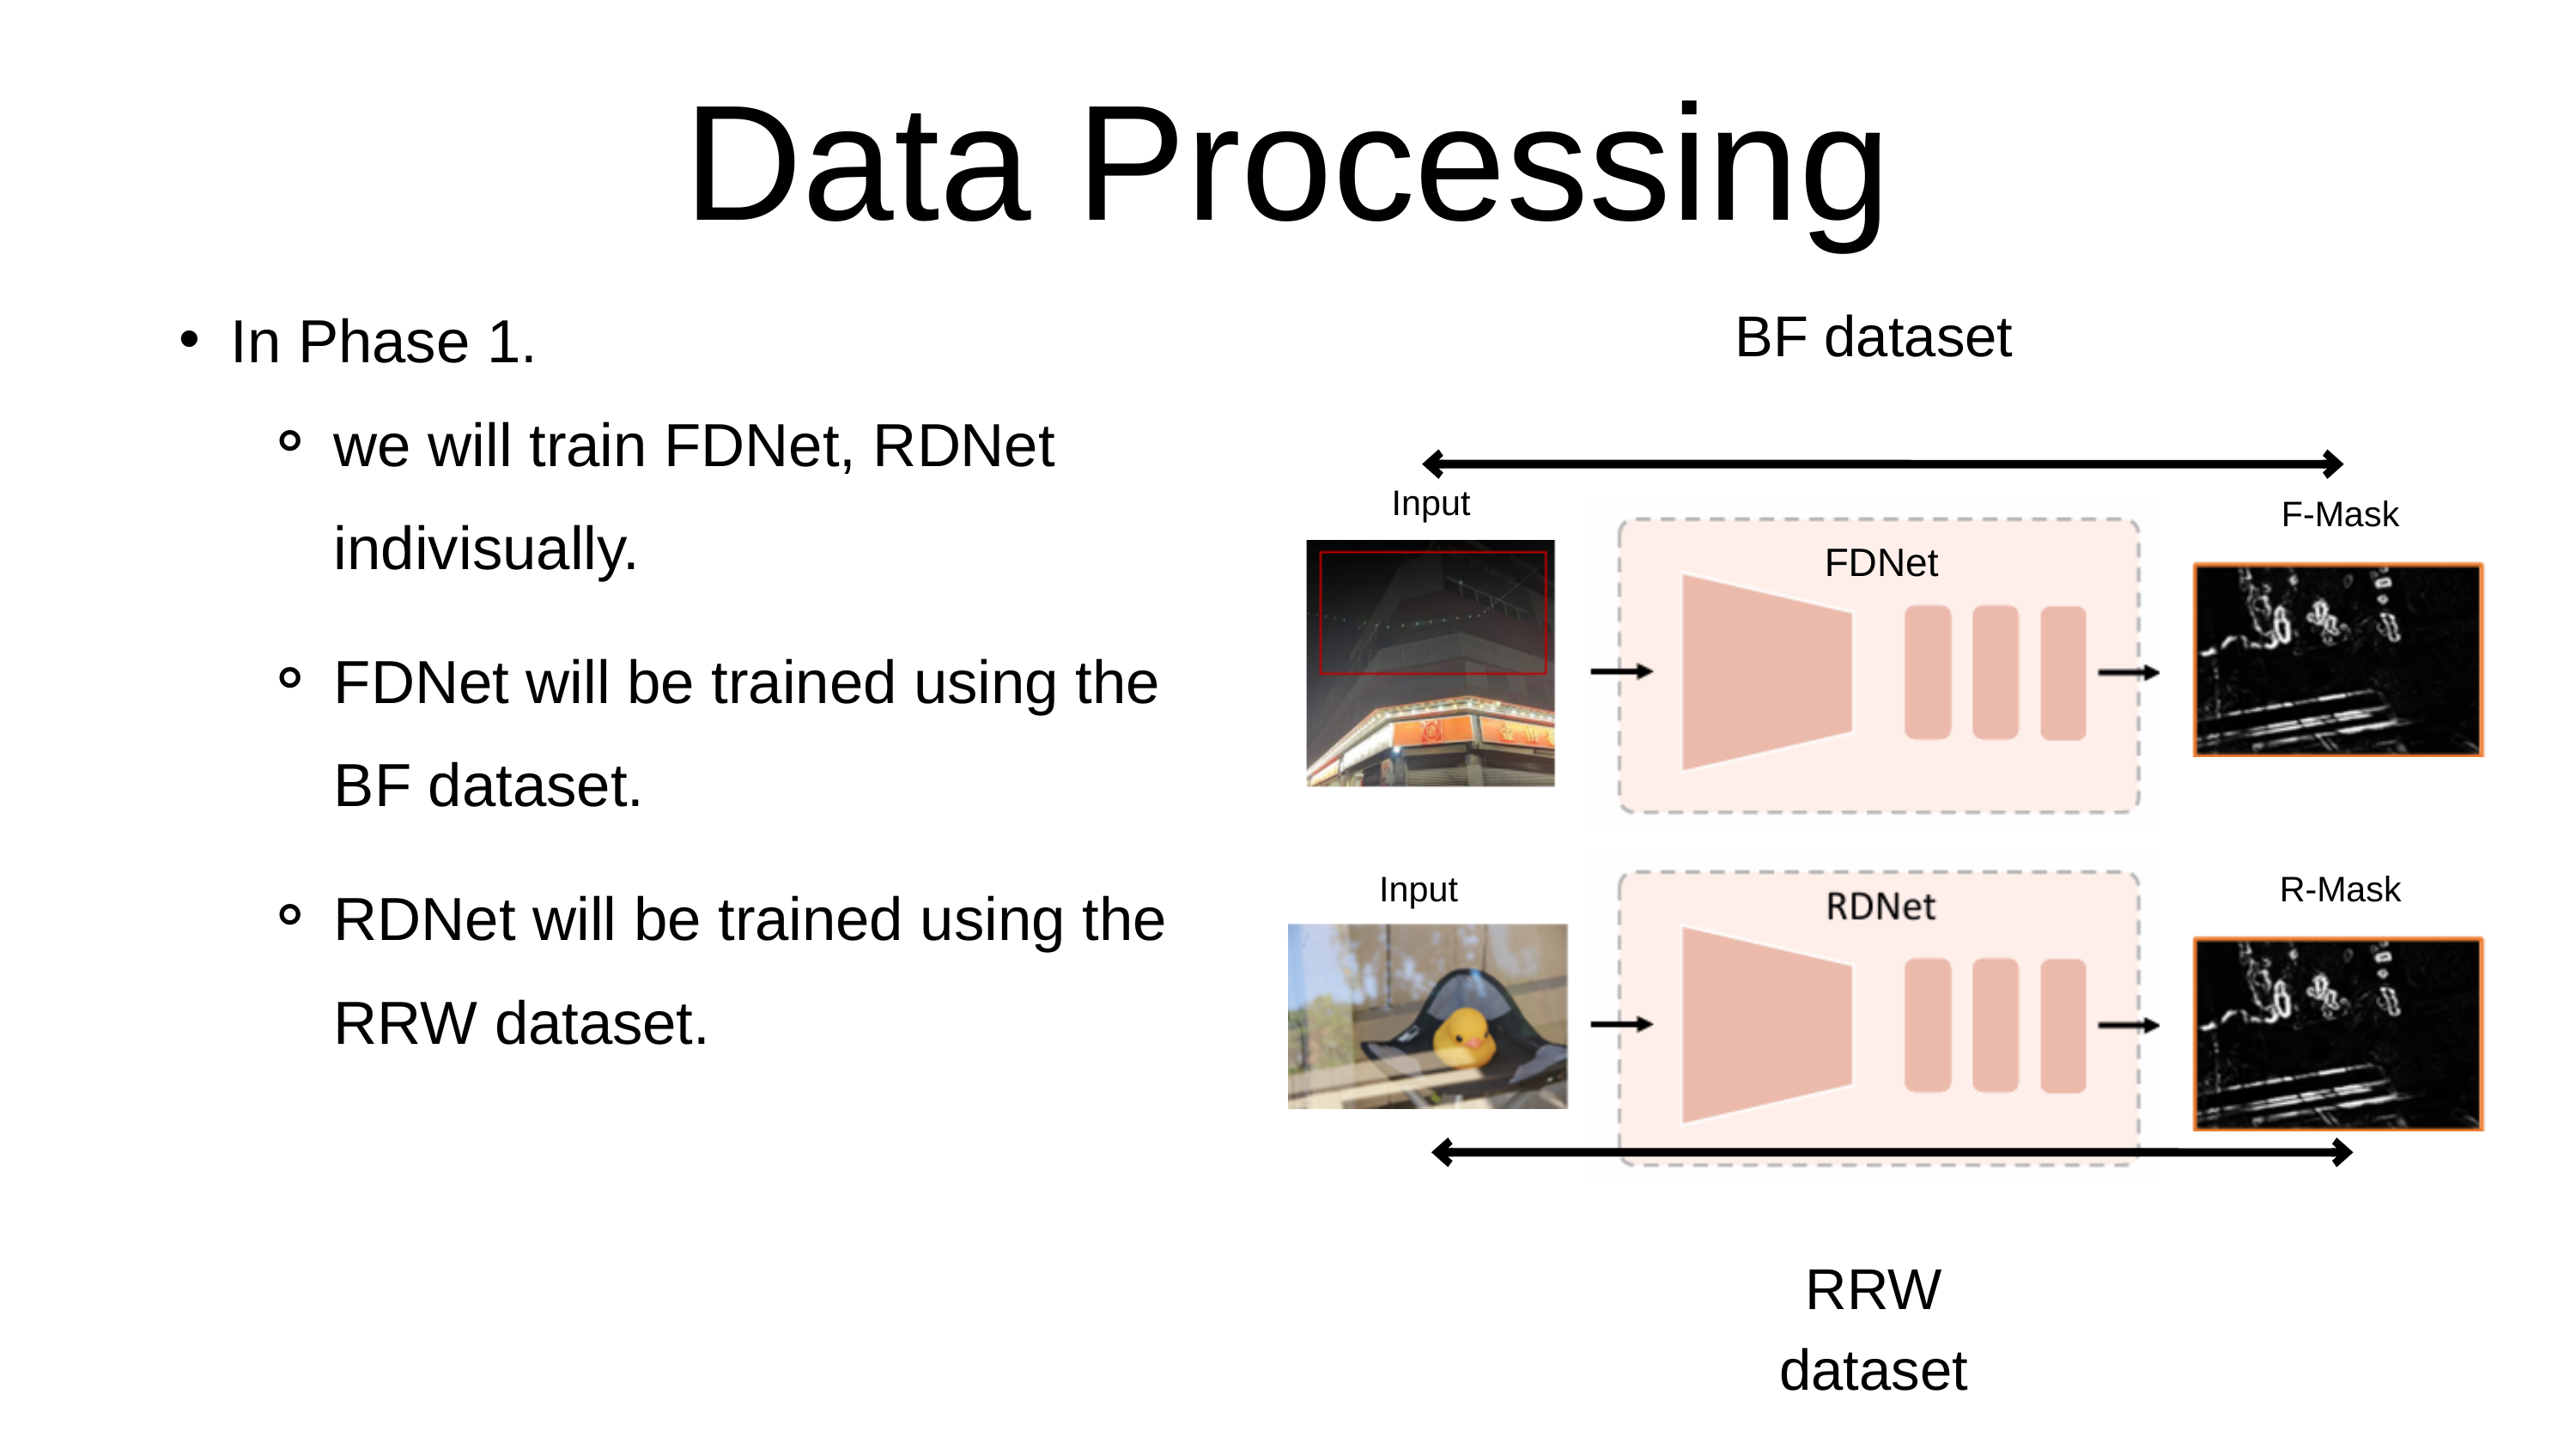

Data Processing
In Phase 1.
we will train FDNet, RDNet indivisually.

FDNet will be trained using the BF dataset.

RDNet will be trained using the RRW dataset.
BF dataset

Input

F-Mask

FDNet

Input
R-Mask

RRW dataset